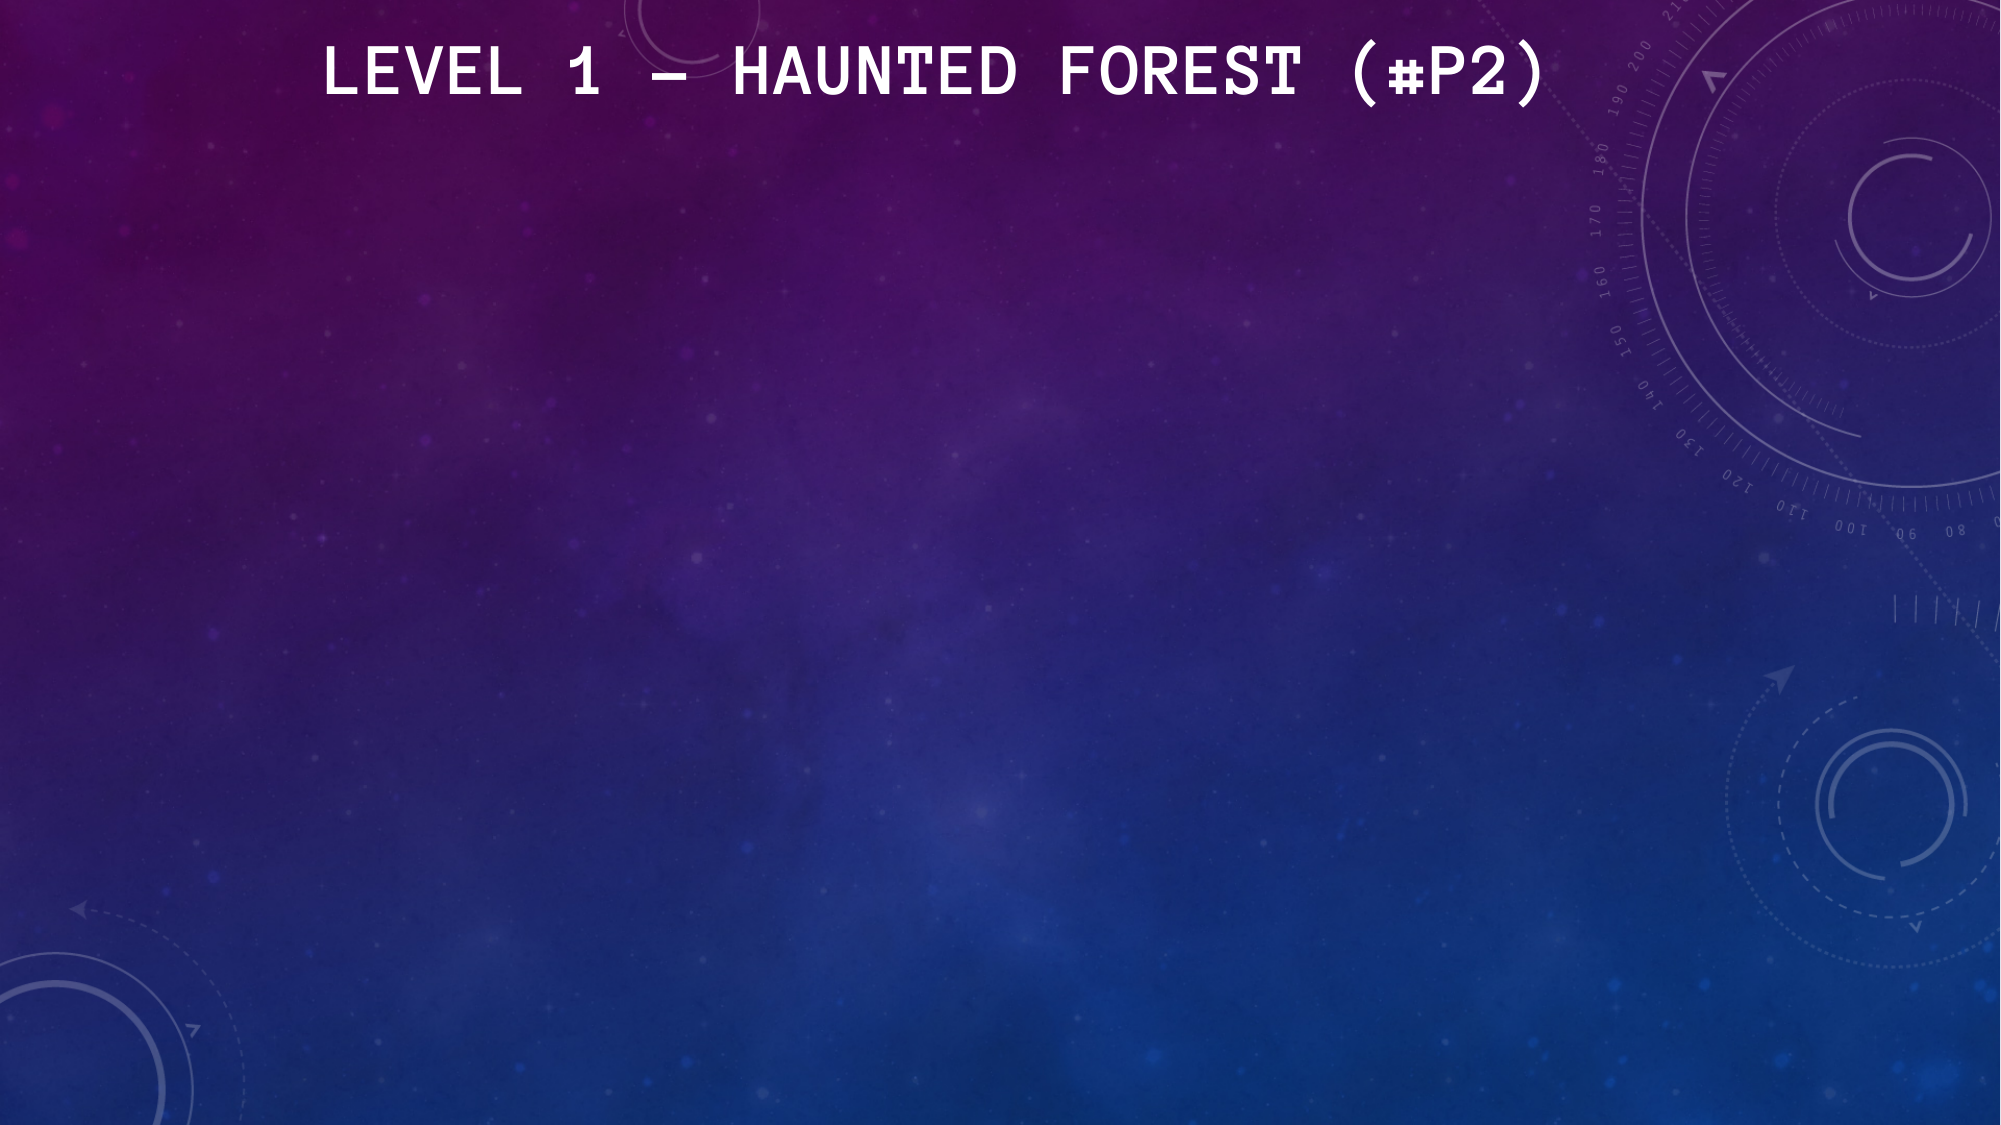

# LEVEL 1 – HAUNTED FOREST (#P2)